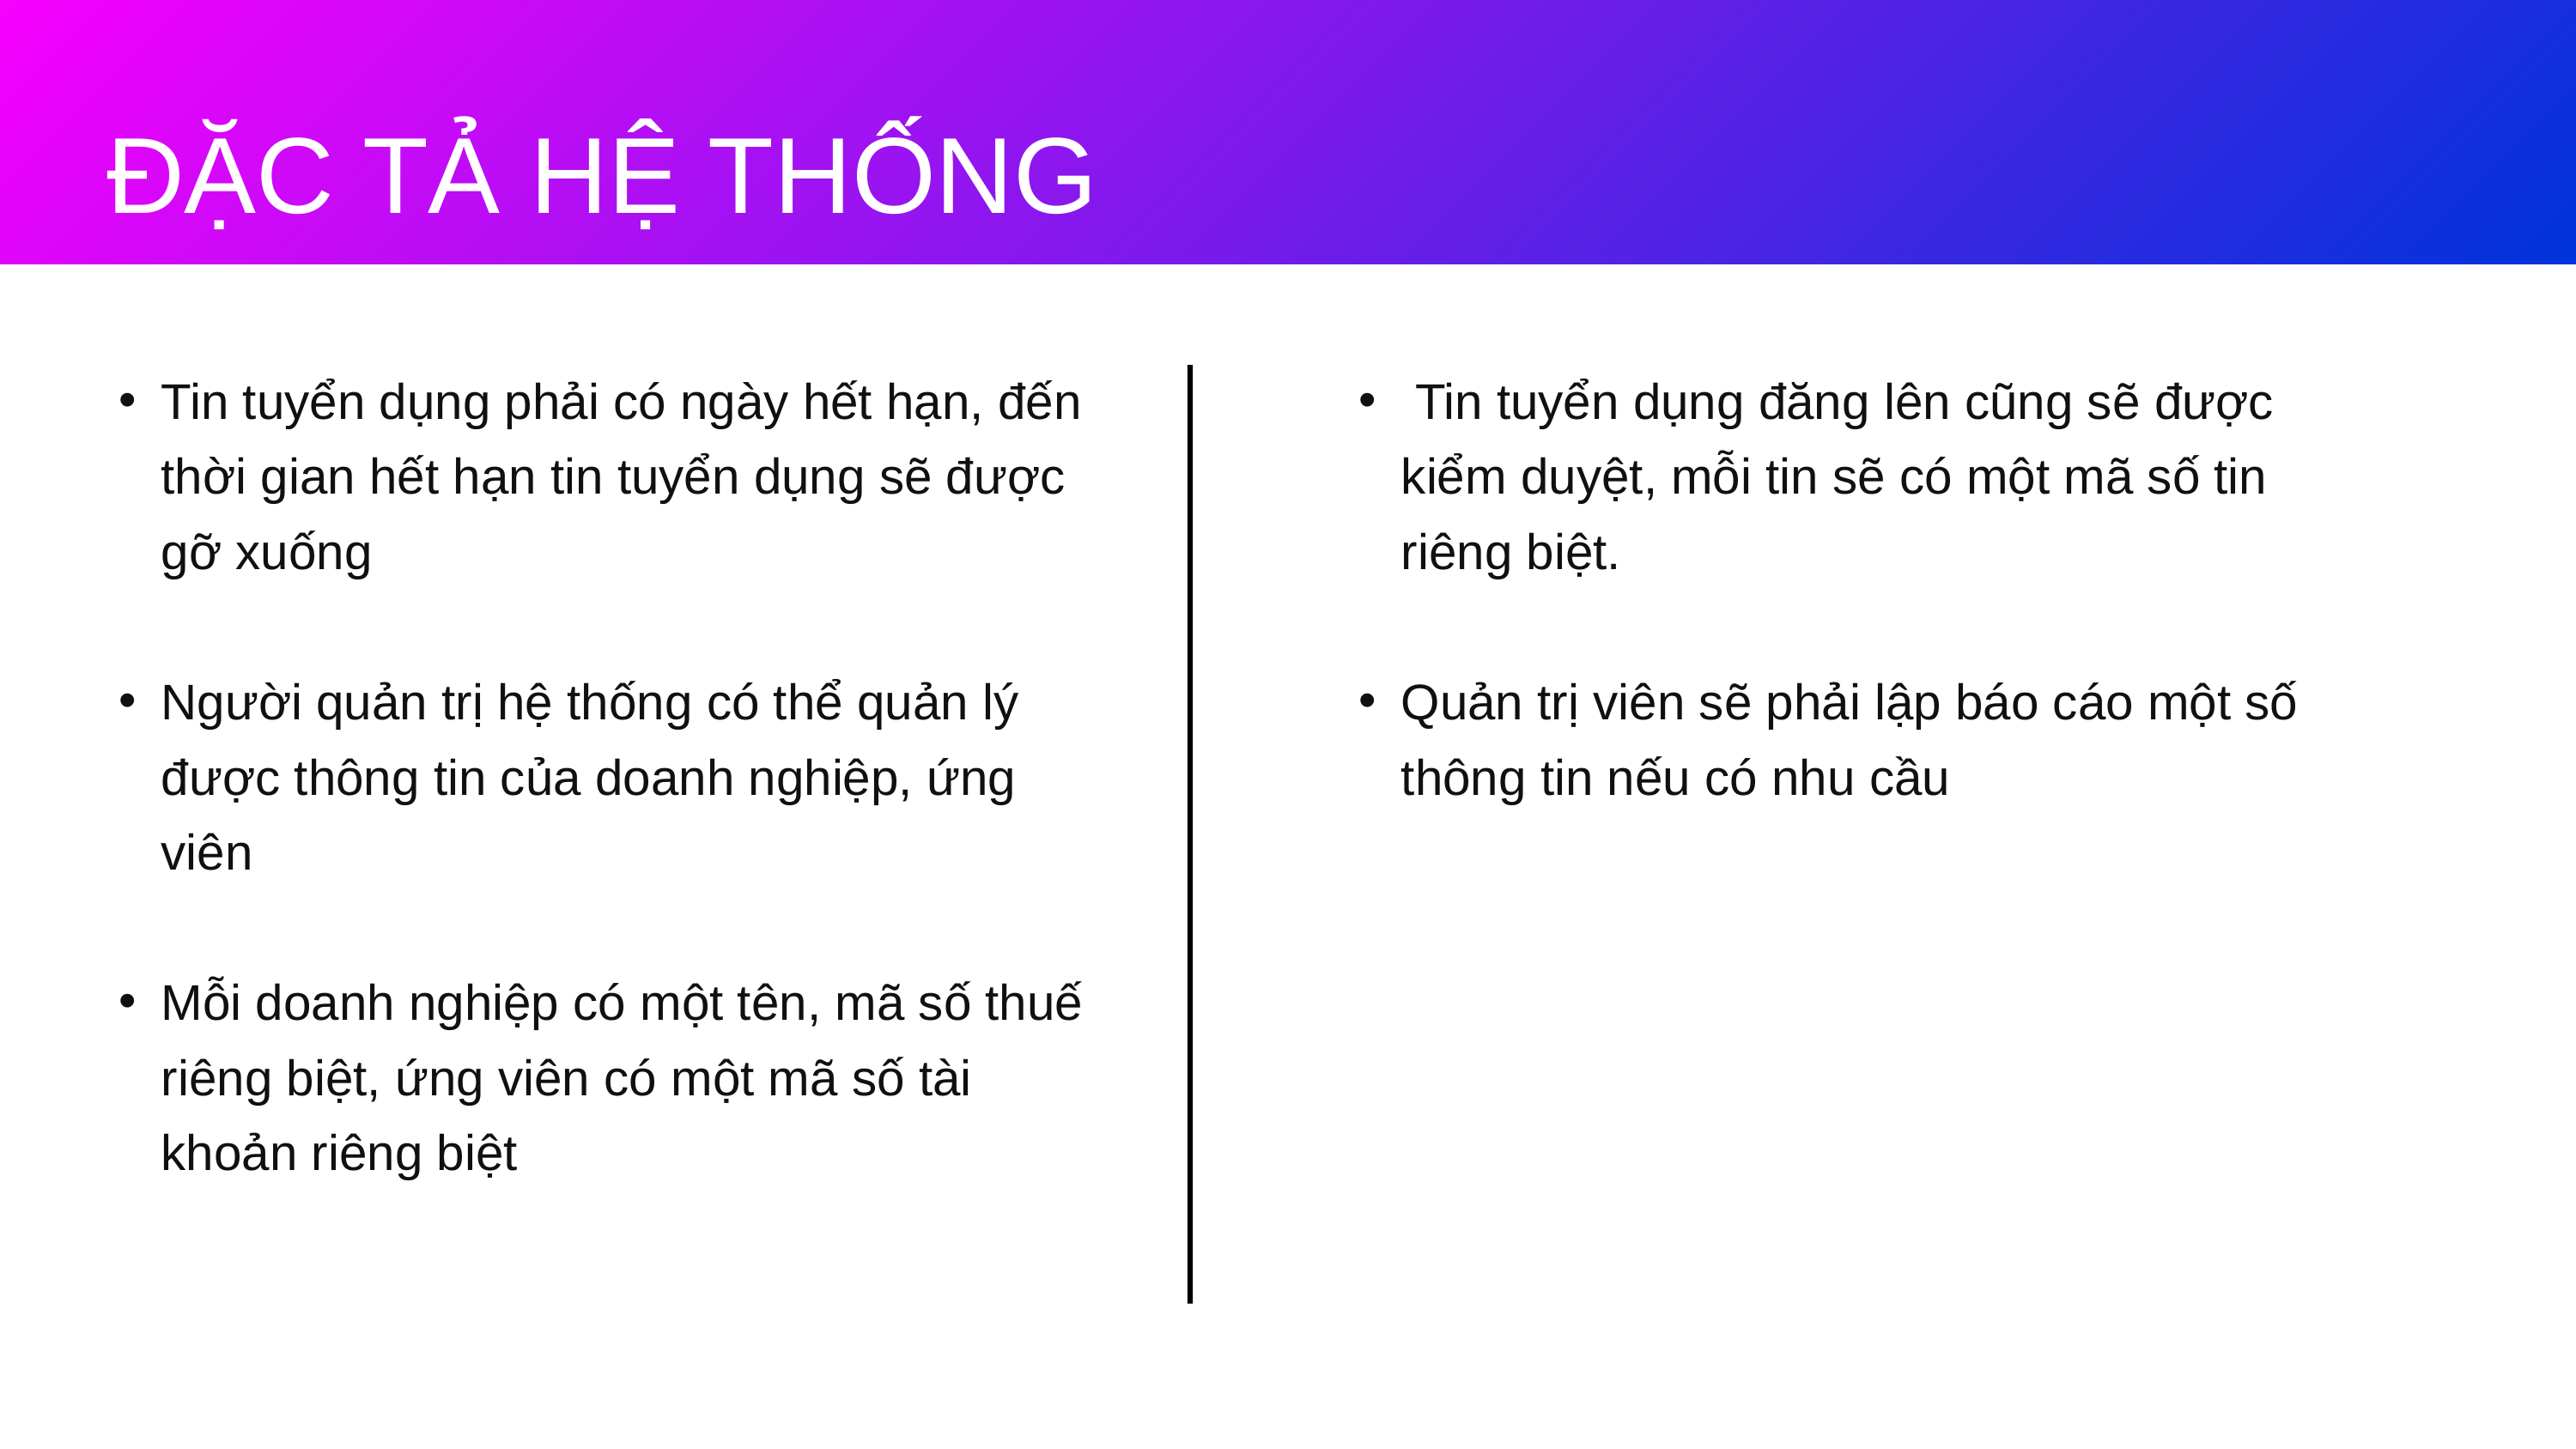

ĐẶC TẢ HỆ THỐNG
Tin tuyển dụng phải có ngày hết hạn, đến thời gian hết hạn tin tuyển dụng sẽ được gỡ xuống

Người quản trị hệ thống có thể quản lý được thông tin của doanh nghiệp, ứng viên

Mỗi doanh nghiệp có một tên, mã số thuế riêng biệt, ứng viên có một mã số tài khoản riêng biệt

 Tin tuyển dụng đăng lên cũng sẽ được kiểm duyệt, mỗi tin sẽ có một mã số tin riêng biệt.

Quản trị viên sẽ phải lập báo cáo một số thông tin nếu có nhu cầu